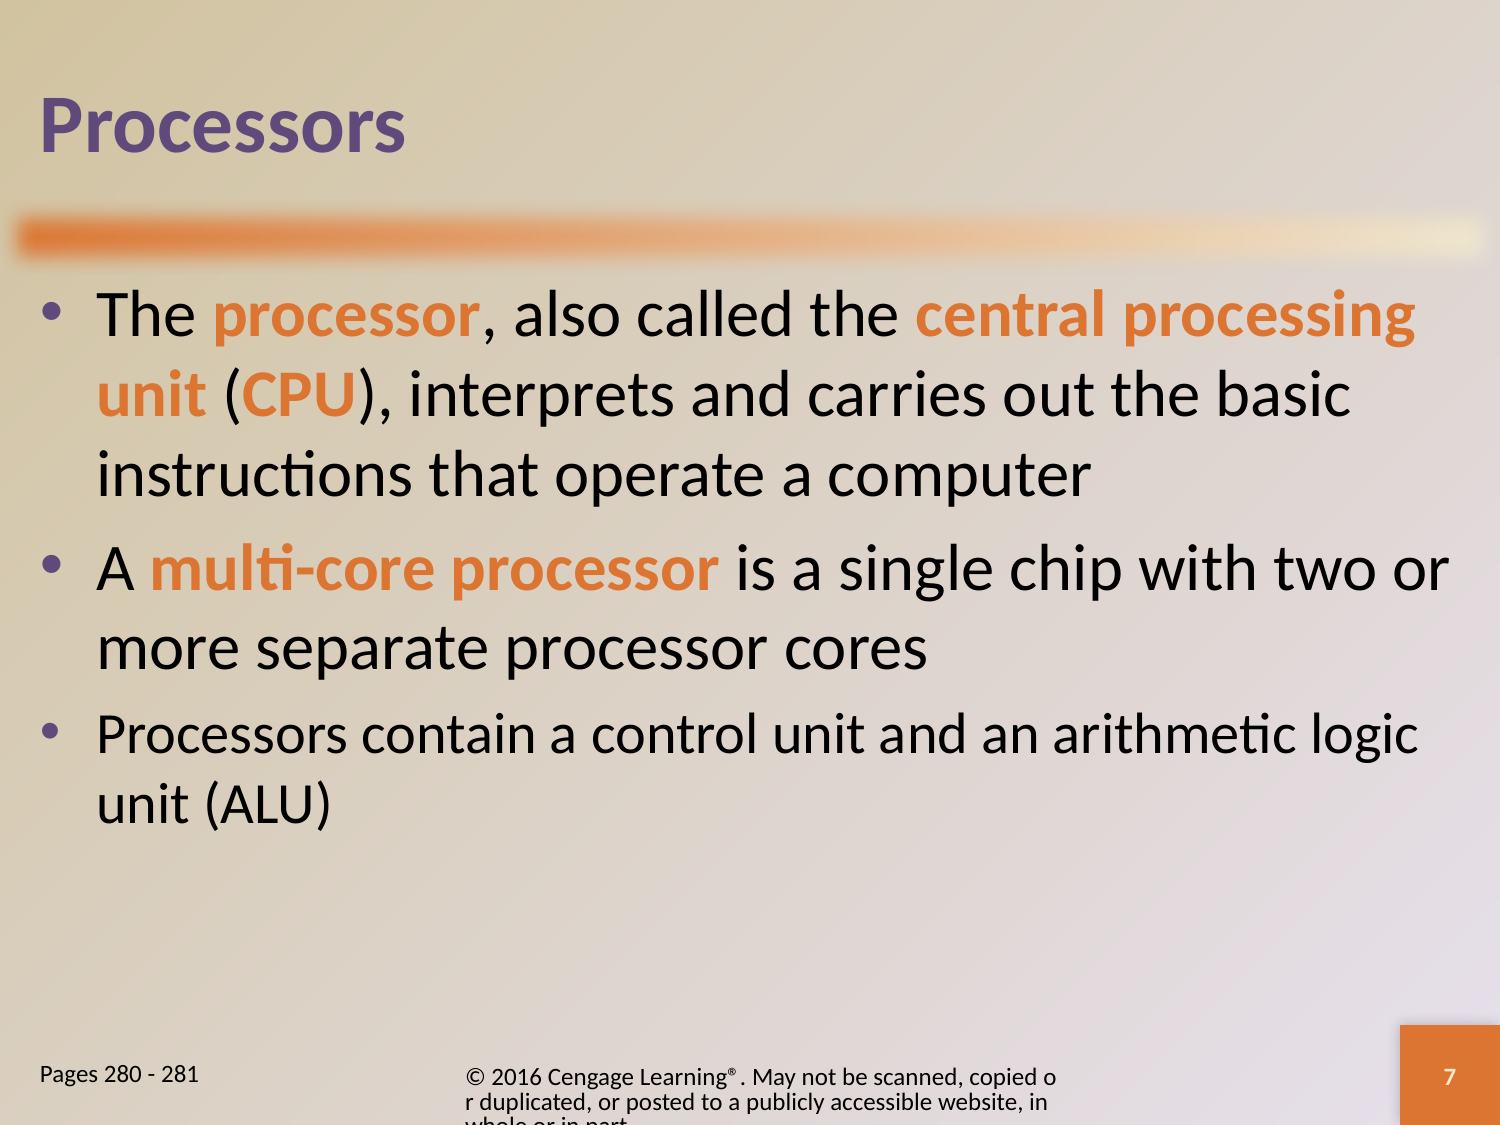

# Processors
The processor, also called the central processing unit (CPU), interprets and carries out the basic instructions that operate a computer
A multi-core processor is a single chip with two or more separate processor cores
Processors contain a control unit and an arithmetic logic unit (ALU)
7
© 2016 Cengage Learning®. May not be scanned, copied or duplicated, or posted to a publicly accessible website, in whole or in part.
Pages 280 - 281